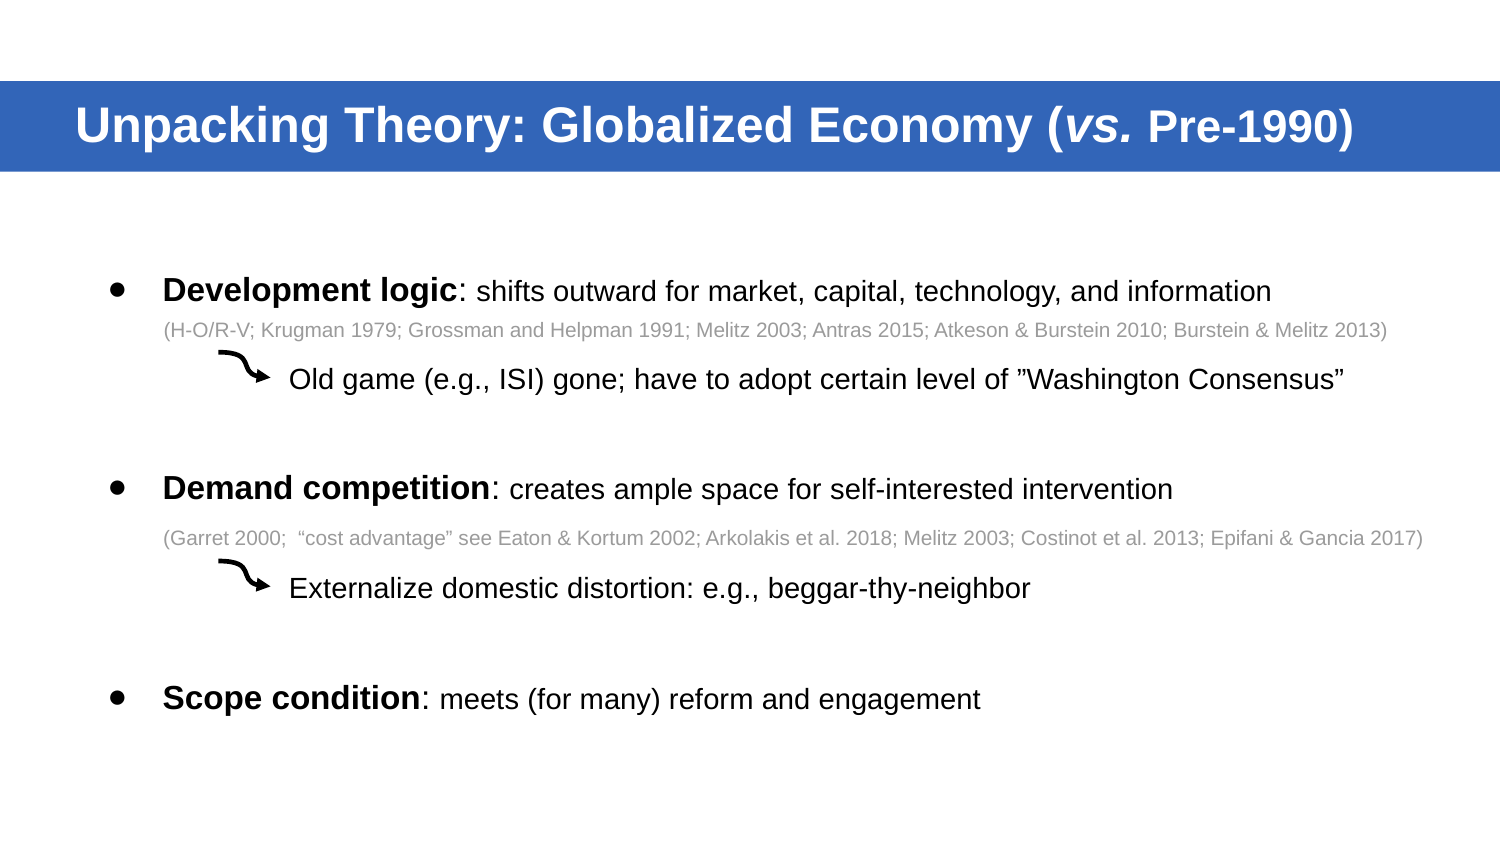

Unpacking Theory: Globalized Economy (vs. Pre-1990)

Development logic: shifts outward for market, capital, technology, and information
        (H-O/R-V; Krugman 1979; Grossman and Helpman 1991; Melitz 2003; Antras 2015; Atkeson & Burstein 2010; Burstein & Melitz 2013)
                      Old game (e.g., ISI) gone; have to adopt certain level of ”Washington Consensus”

Demand competition: creates ample space for self-interested intervention
      (Garret 2000;  “cost advantage” see Eaton & Kortum 2002; Arkolakis et al. 2018; Melitz 2003; Costinot et al. 2013; Epifani & Gancia 2017)
                      Externalize domestic distortion: e.g., beggar-thy-neighbor

Scope condition: meets (for many) reform and engagement